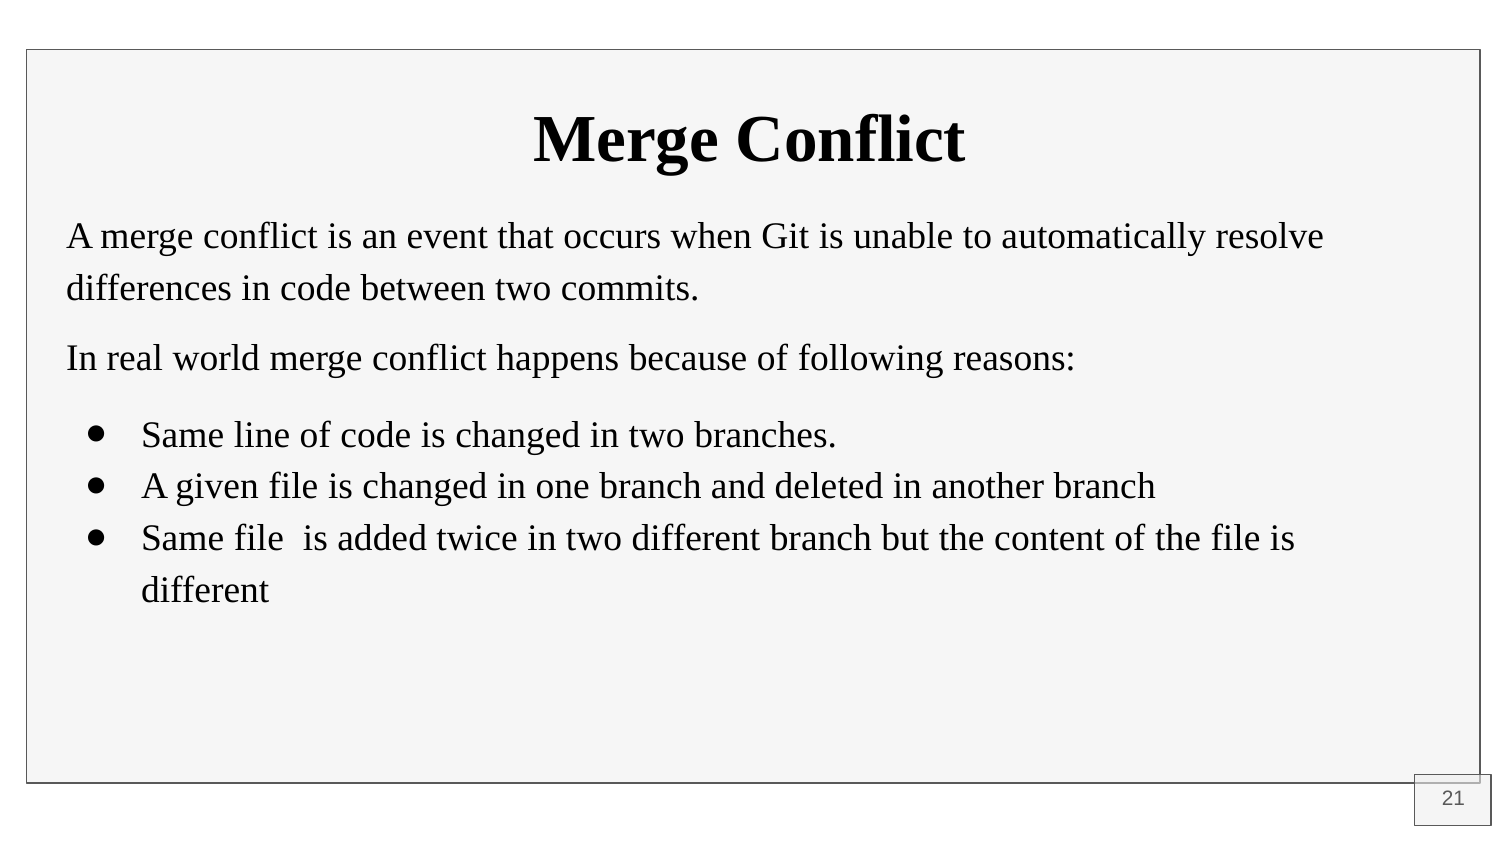

# Merge Conflict
A merge conflict is an event that occurs when Git is unable to automatically resolve differences in code between two commits.
In real world merge conflict happens because of following reasons:
Same line of code is changed in two branches.
A given file is changed in one branch and deleted in another branch
Same file  is added twice in two different branch but the content of the file is different
21